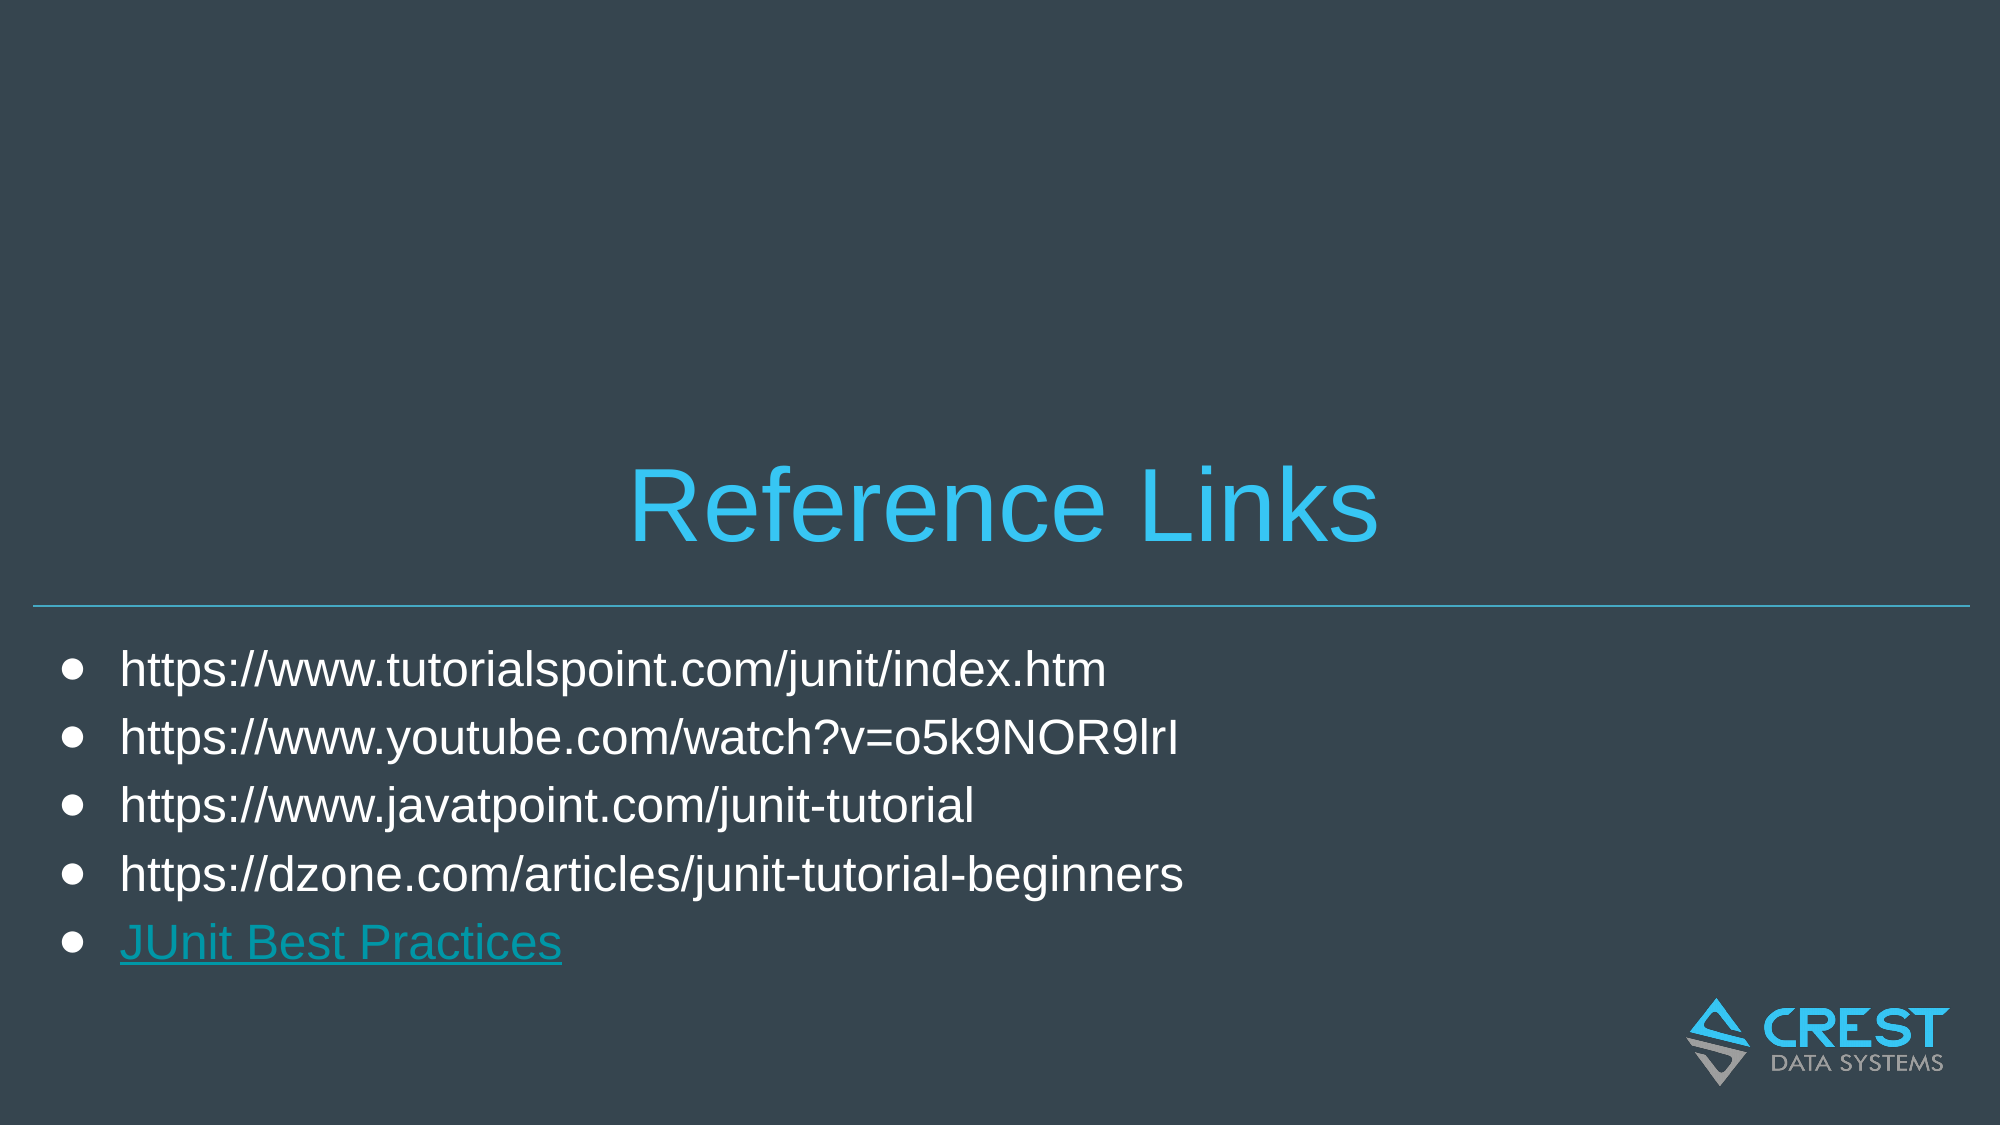

# Reference Links
https://www.tutorialspoint.com/junit/index.htm
https://www.youtube.com/watch?v=o5k9NOR9lrI
https://www.javatpoint.com/junit-tutorial
https://dzone.com/articles/junit-tutorial-beginners
JUnit Best Practices